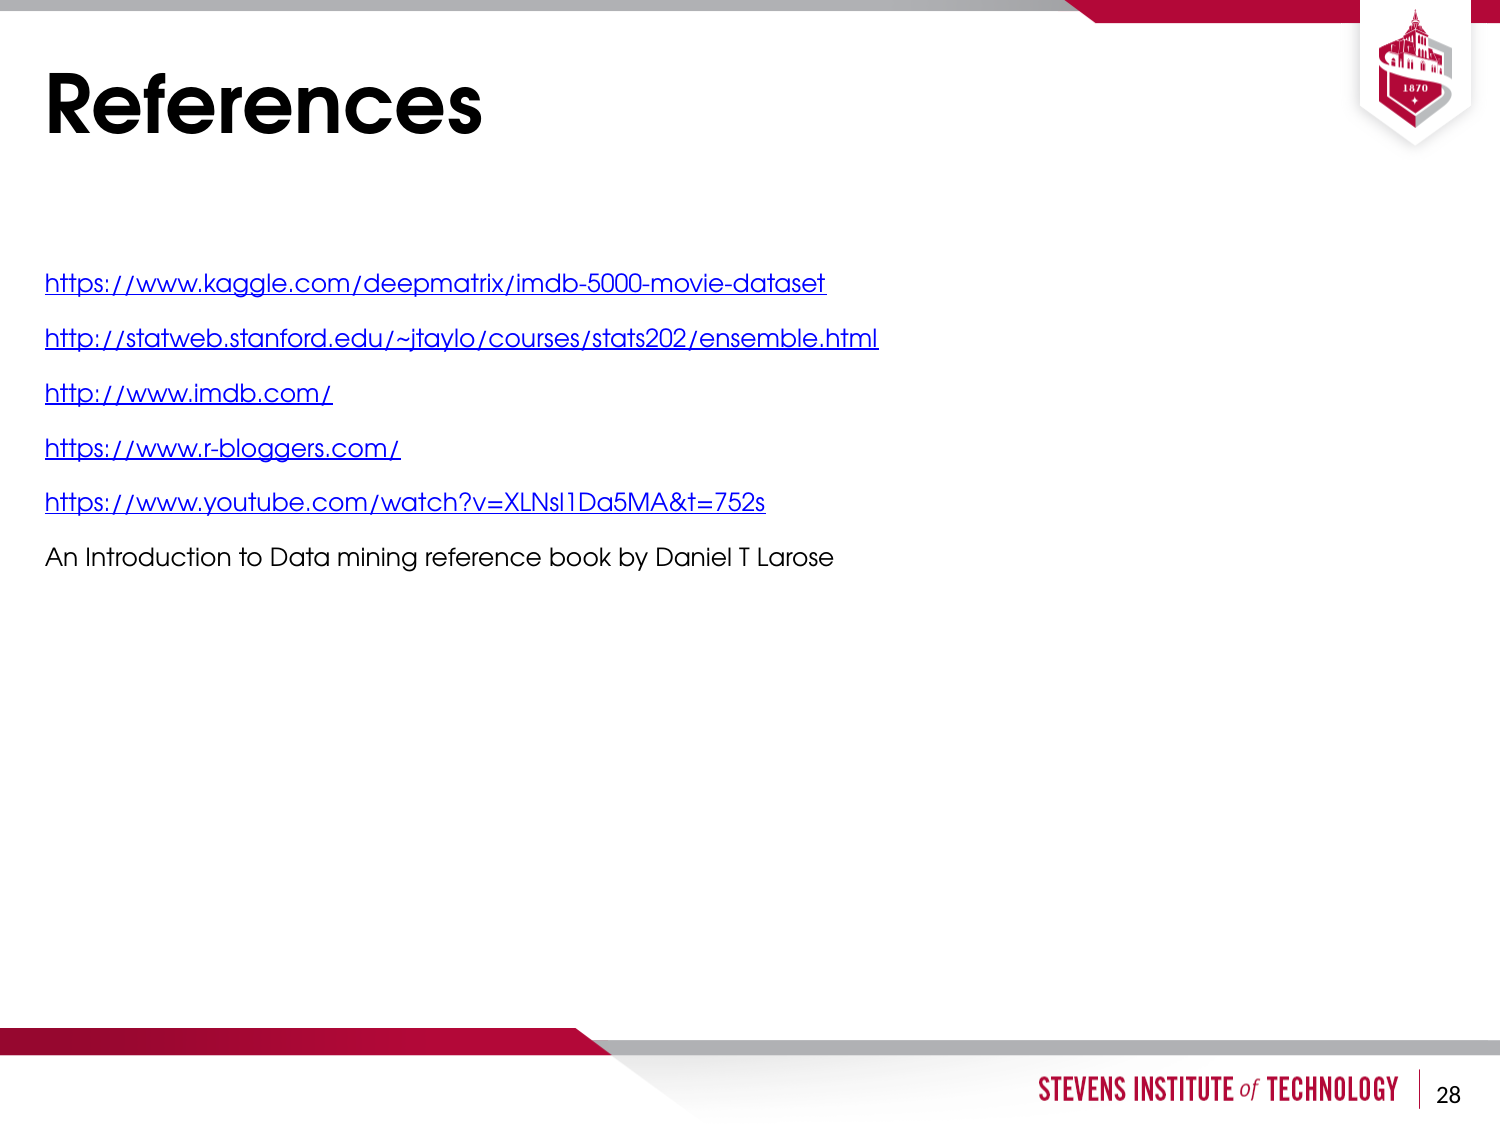

# References
https://www.kaggle.com/deepmatrix/imdb-5000-movie-dataset
http://statweb.stanford.edu/~jtaylo/courses/stats202/ensemble.html
http://www.imdb.com/
https://www.r-bloggers.com/
https://www.youtube.com/watch?v=XLNsl1Da5MA&t=752s
An Introduction to Data mining reference book by Daniel T Larose
28